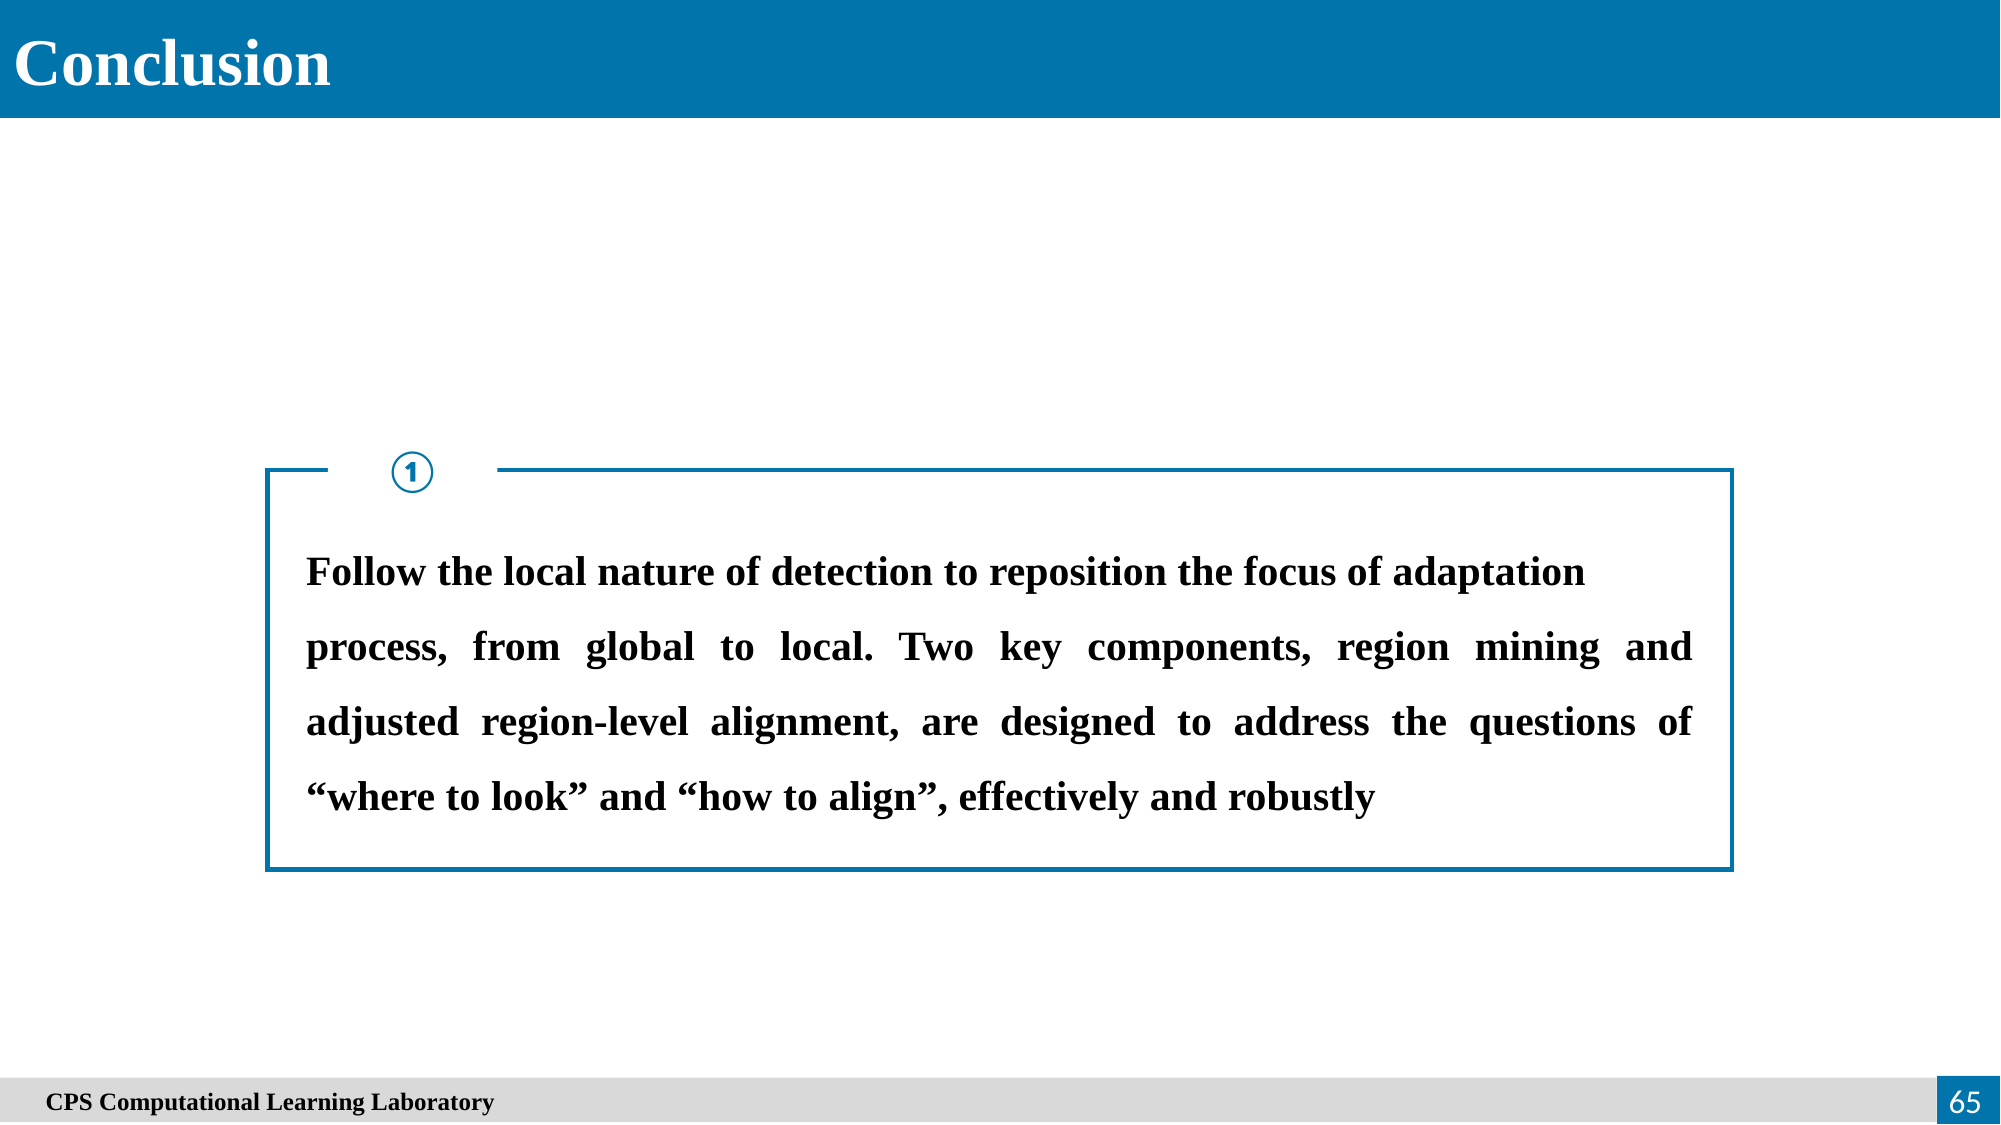

Conclusion
①

Follow the local nature of detection to reposition the focus of adaptation
process, from global to local. Two key components, region mining and adjusted region-level alignment, are designed to address the questions of “where to look” and “how to align”, effectively and robustly
65
　CPS Computational Learning Laboratory